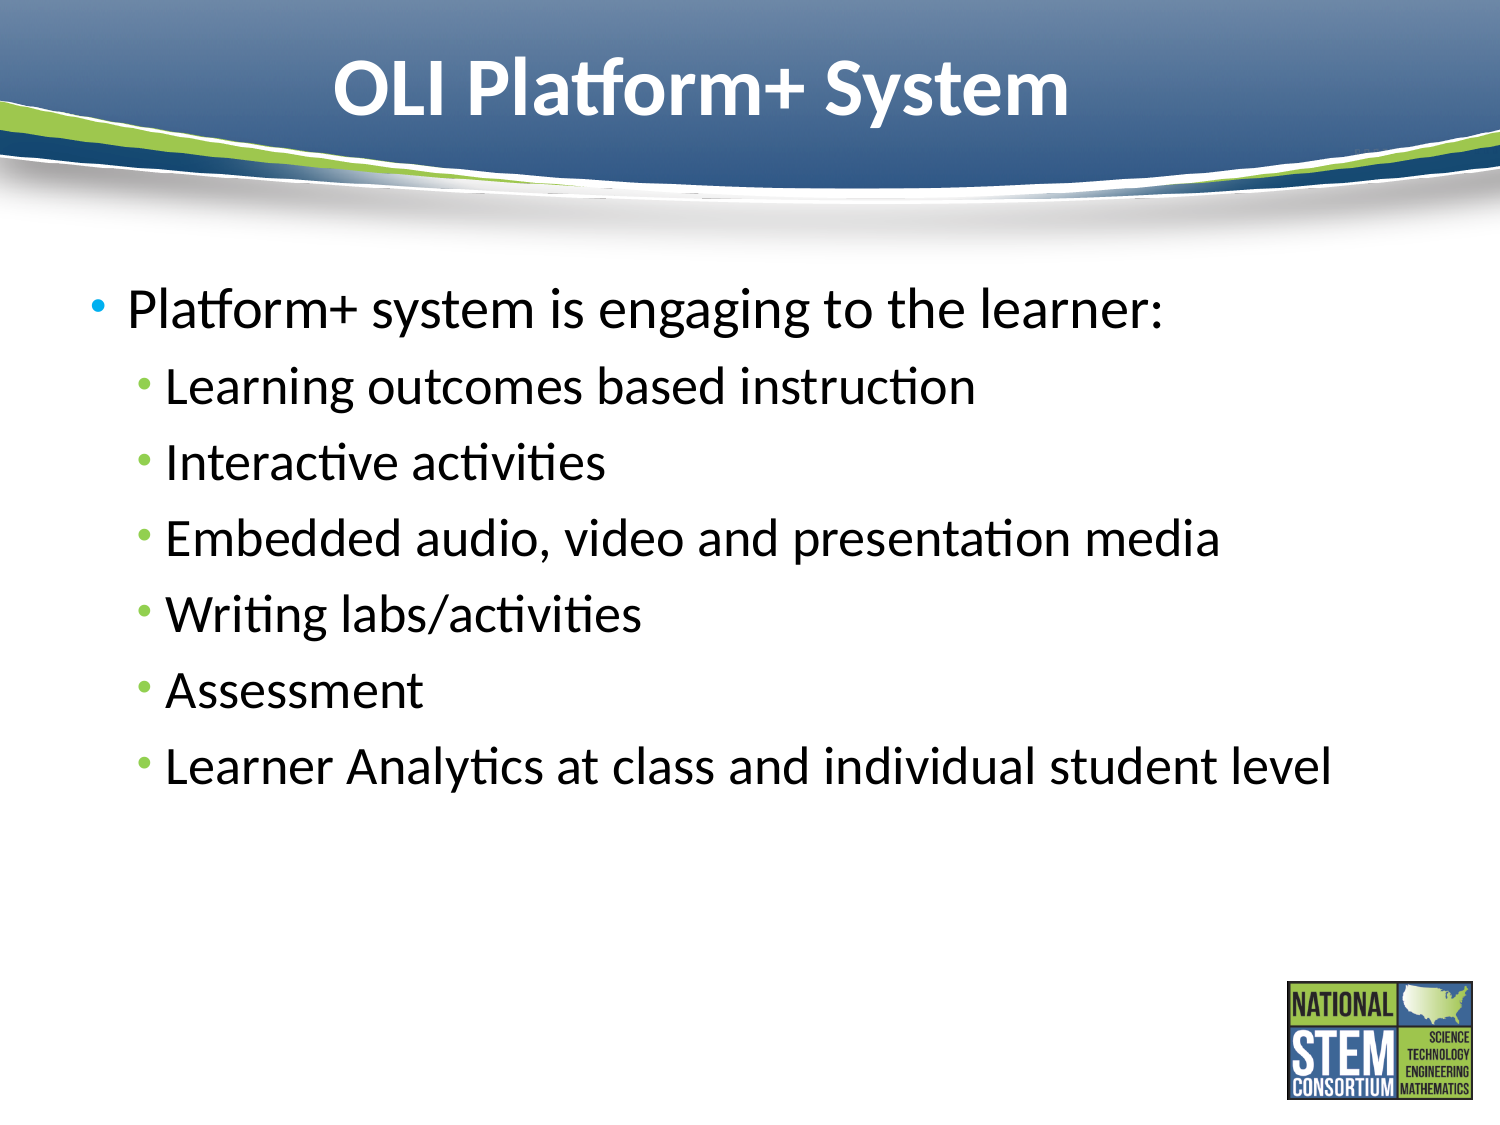

# OLI Platform+ System
Platform+ system is engaging to the learner:
Learning outcomes based instruction
Interactive activities
Embedded audio, video and presentation media
Writing labs/activities
Assessment
Learner Analytics at class and individual student level